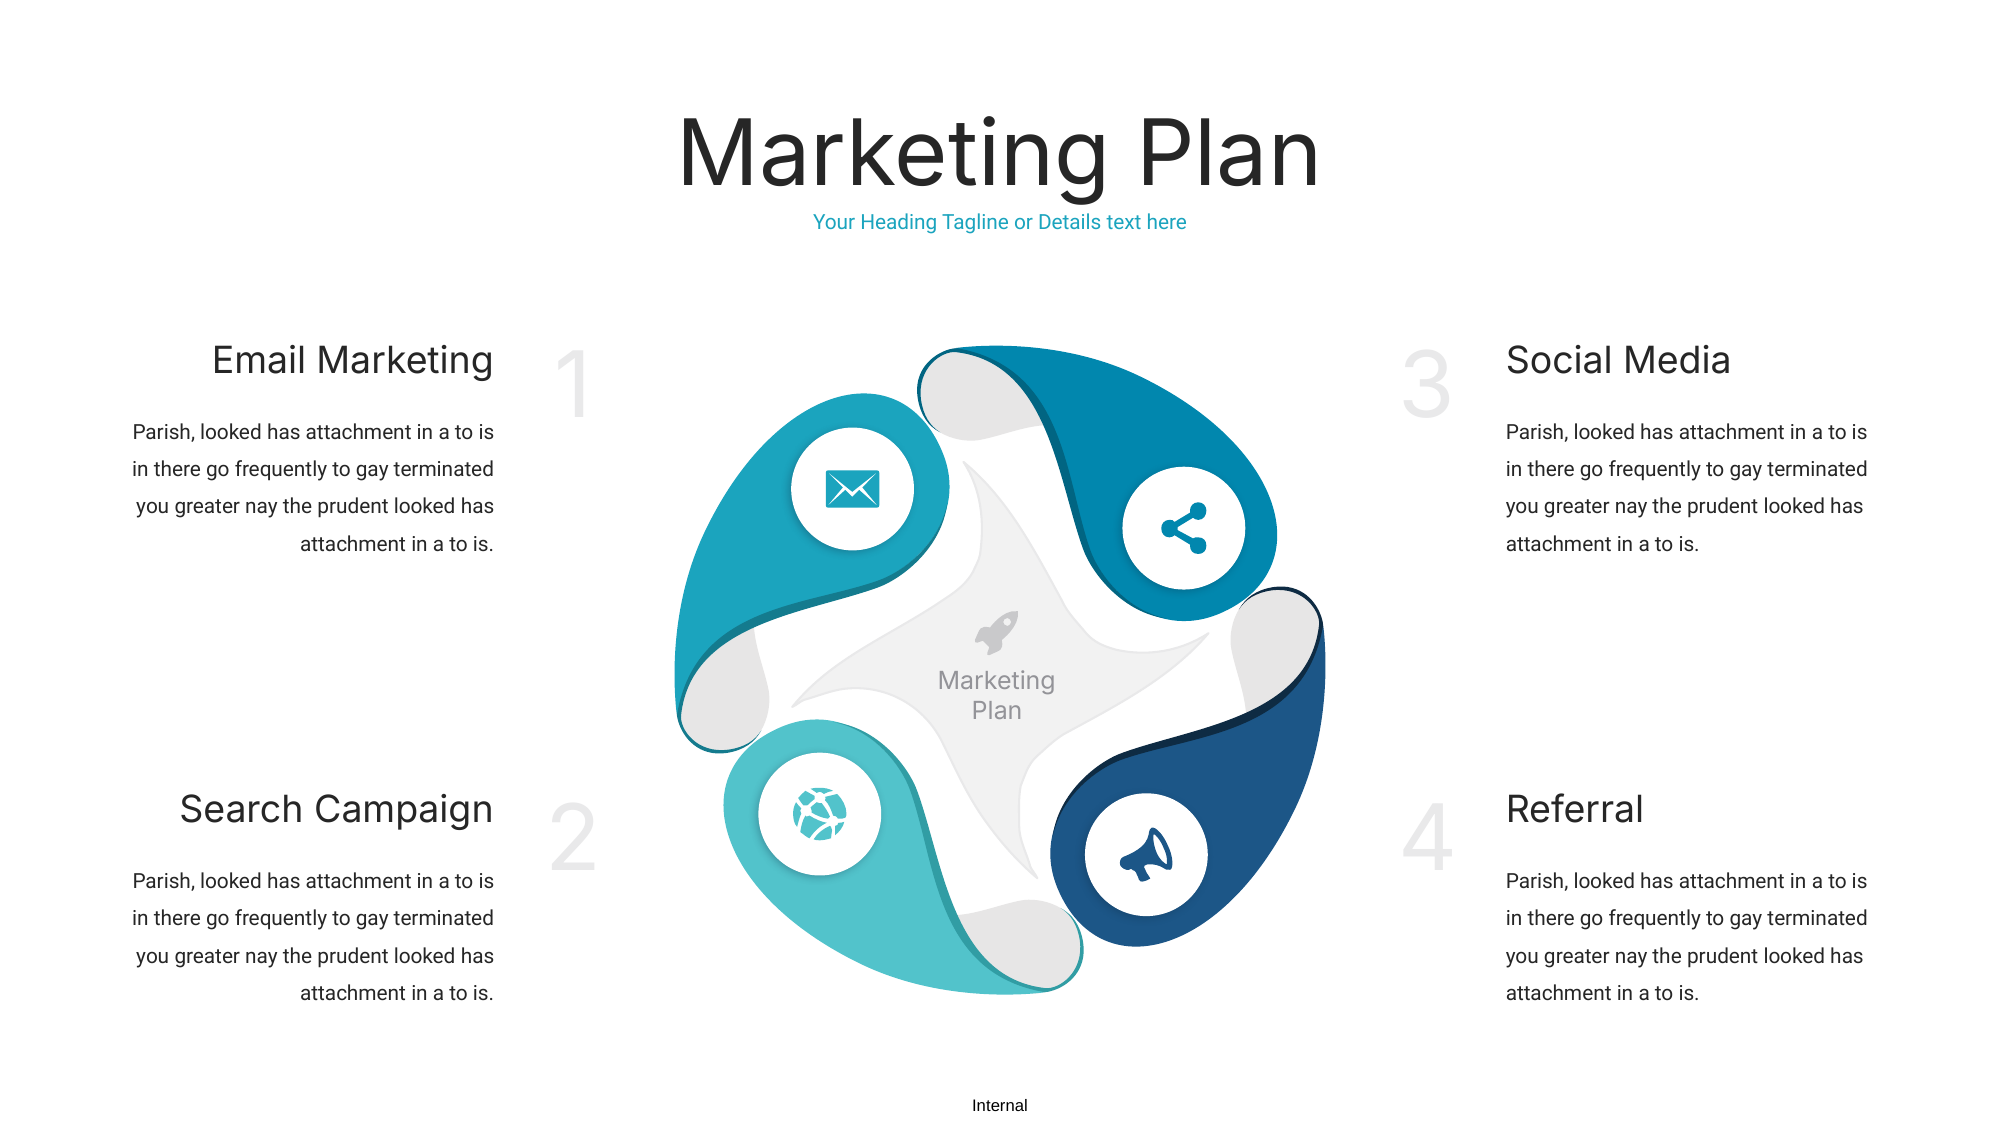

Marketing Plan
Your Heading Tagline or Details text here

1
3
Email Marketing
Social Media
Parish, looked has attachment in a to is in there go frequently to gay terminated you greater nay the prudent looked has attachment in a to is.
Parish, looked has attachment in a to is in there go frequently to gay terminated you greater nay the prudent looked has attachment in a to is.

Marketing Plan

2
4
Search Campaign
Referral

Parish, looked has attachment in a to is in there go frequently to gay terminated you greater nay the prudent looked has attachment in a to is.
Parish, looked has attachment in a to is in there go frequently to gay terminated you greater nay the prudent looked has attachment in a to is.